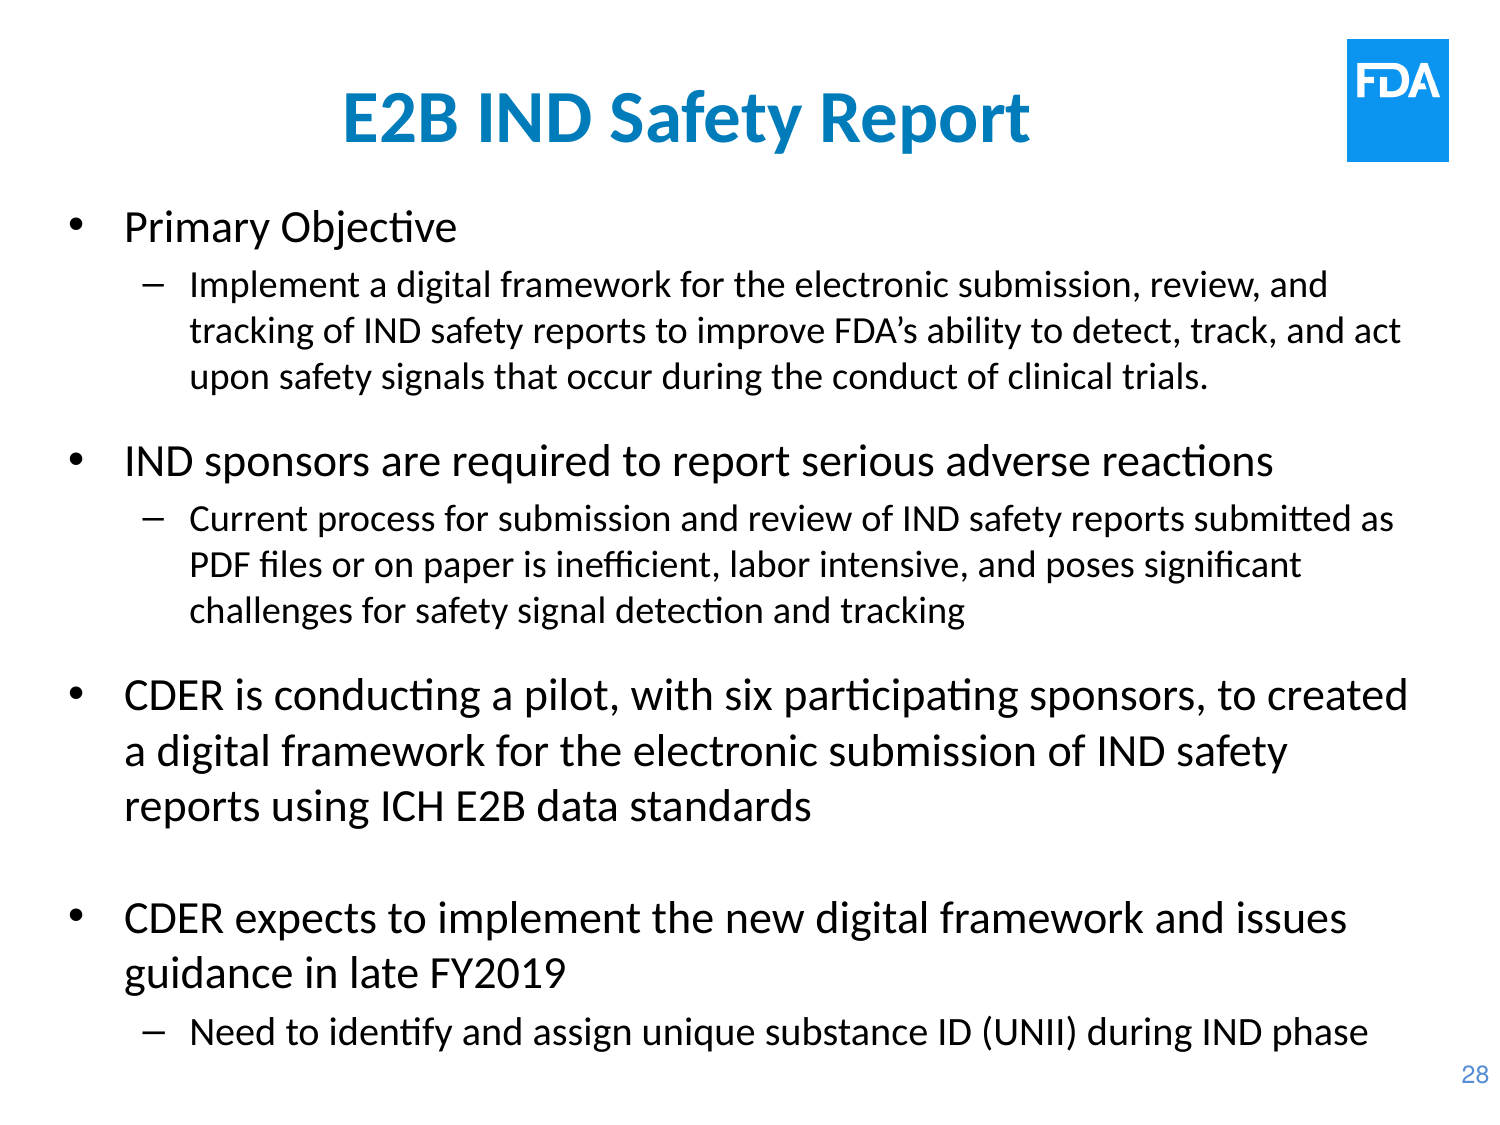

# E2B IND Safety Report
Primary Objective
Implement a digital framework for the electronic submission, review, and tracking of IND safety reports to improve FDA’s ability to detect, track, and act upon safety signals that occur during the conduct of clinical trials.

IND sponsors are required to report serious adverse reactions
Current process for submission and review of IND safety reports submitted as PDF files or on paper is inefficient, labor intensive, and poses significant challenges for safety signal detection and tracking

CDER is conducting a pilot, with six participating sponsors, to created a digital framework for the electronic submission of IND safety reports using ICH E2B data standards

CDER expects to implement the new digital framework and issues guidance in late FY2019
Need to identify and assign unique substance ID (UNII) during IND phase